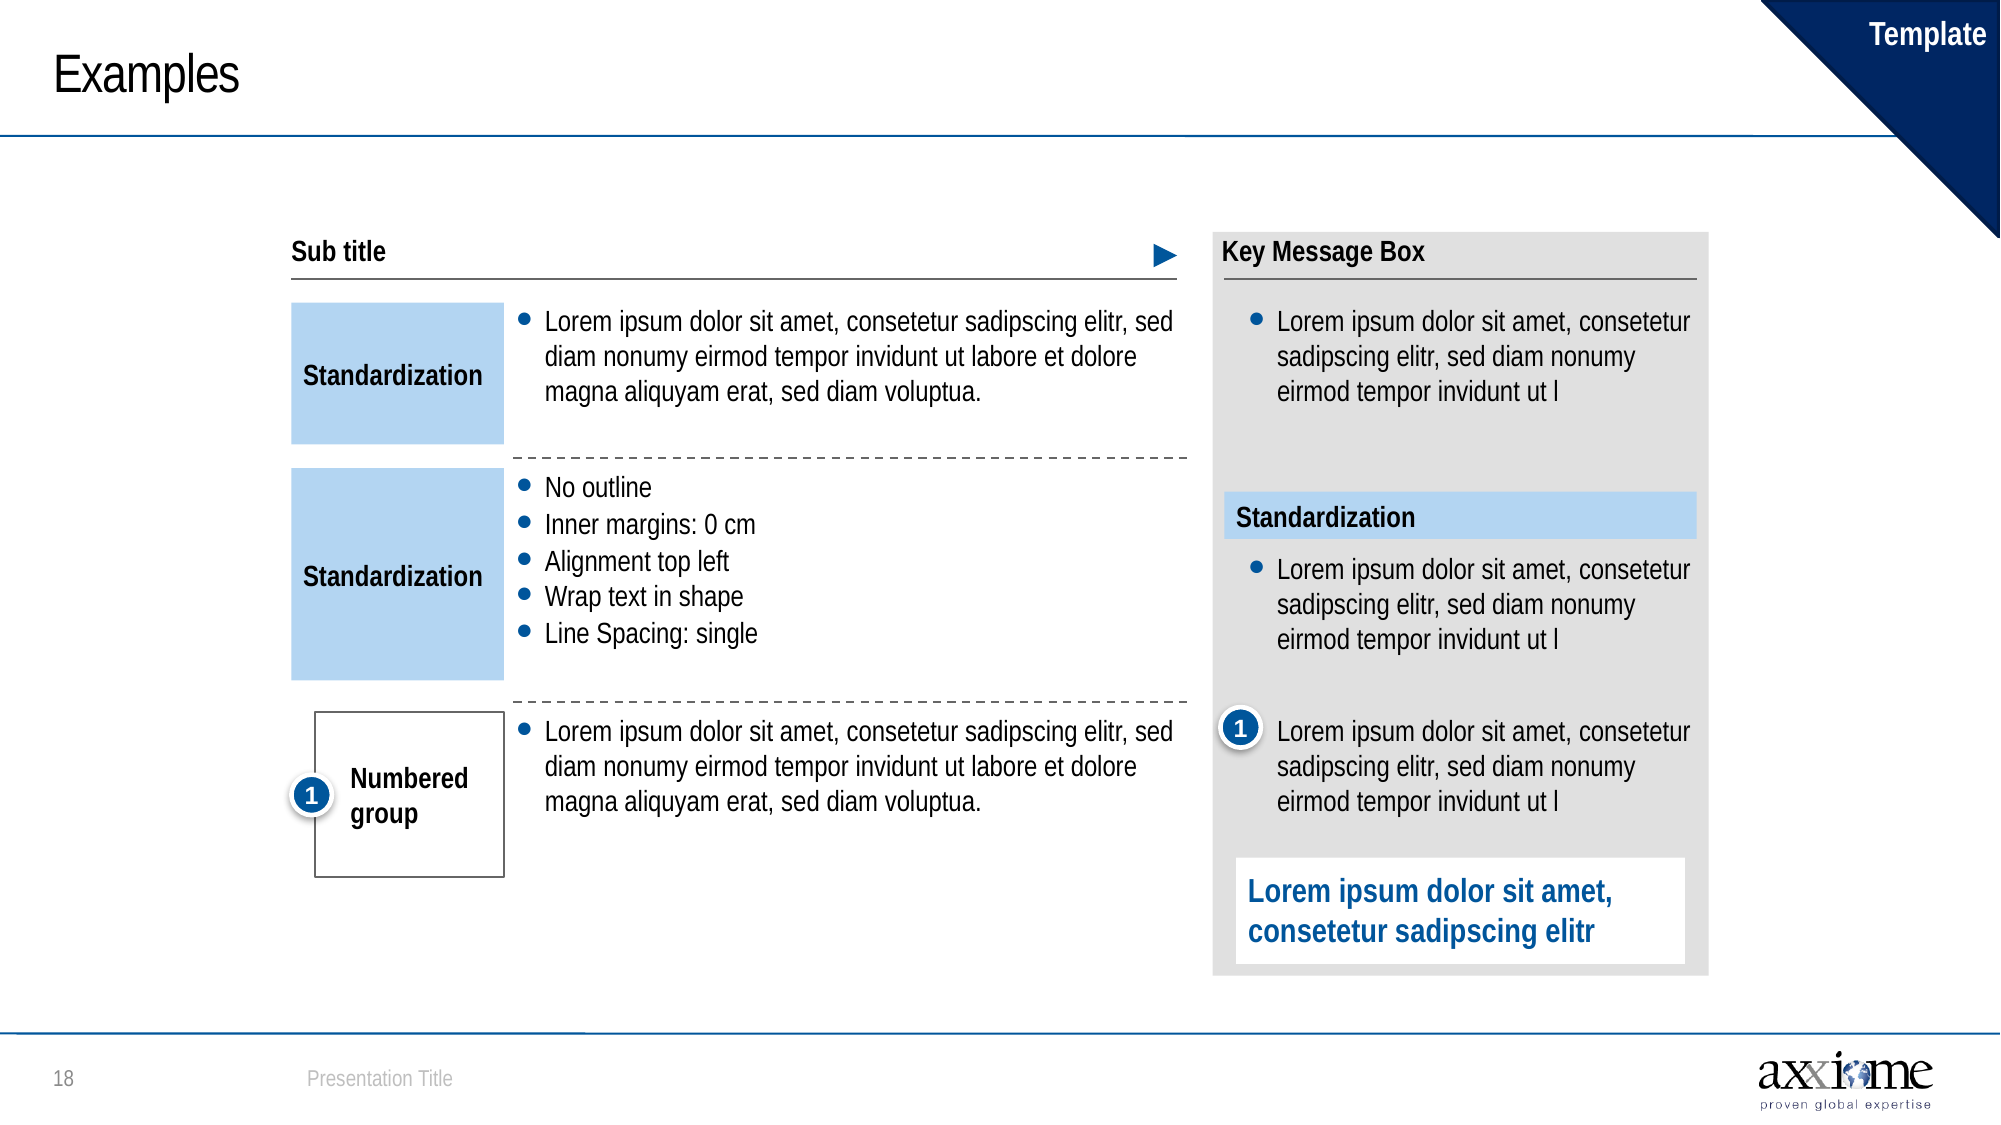

Template
# Examples

Sub title
Key Message Box

Standardization
Lorem ipsum dolor sit amet, consetetur sadipscing elitr, sed diam nonumy eirmod tempor invidunt ut labore et dolore magna aliquyam erat, sed diam voluptua.
Lorem ipsum dolor sit amet, consetetur sadipscing elitr, sed diam nonumy eirmod tempor invidunt ut l
No outline
Inner margins: 0 cm
Alignment top left
Wrap text in shape
Line Spacing: single
Standardization
Standardization
Lorem ipsum dolor sit amet, consetetur sadipscing elitr, sed diam nonumy eirmod tempor invidunt ut l
Standardization
1
Numbered group
Lorem ipsum dolor sit amet, consetetur sadipscing elitr, sed diam nonumy eirmod tempor invidunt ut labore et dolore magna aliquyam erat, sed diam voluptua.
Lorem ipsum dolor sit amet, consetetur sadipscing elitr, sed diam nonumy eirmod tempor invidunt ut l
1
Lorem ipsum dolor sit amet, consetetur sadipscing elitr
Presentation Title
18